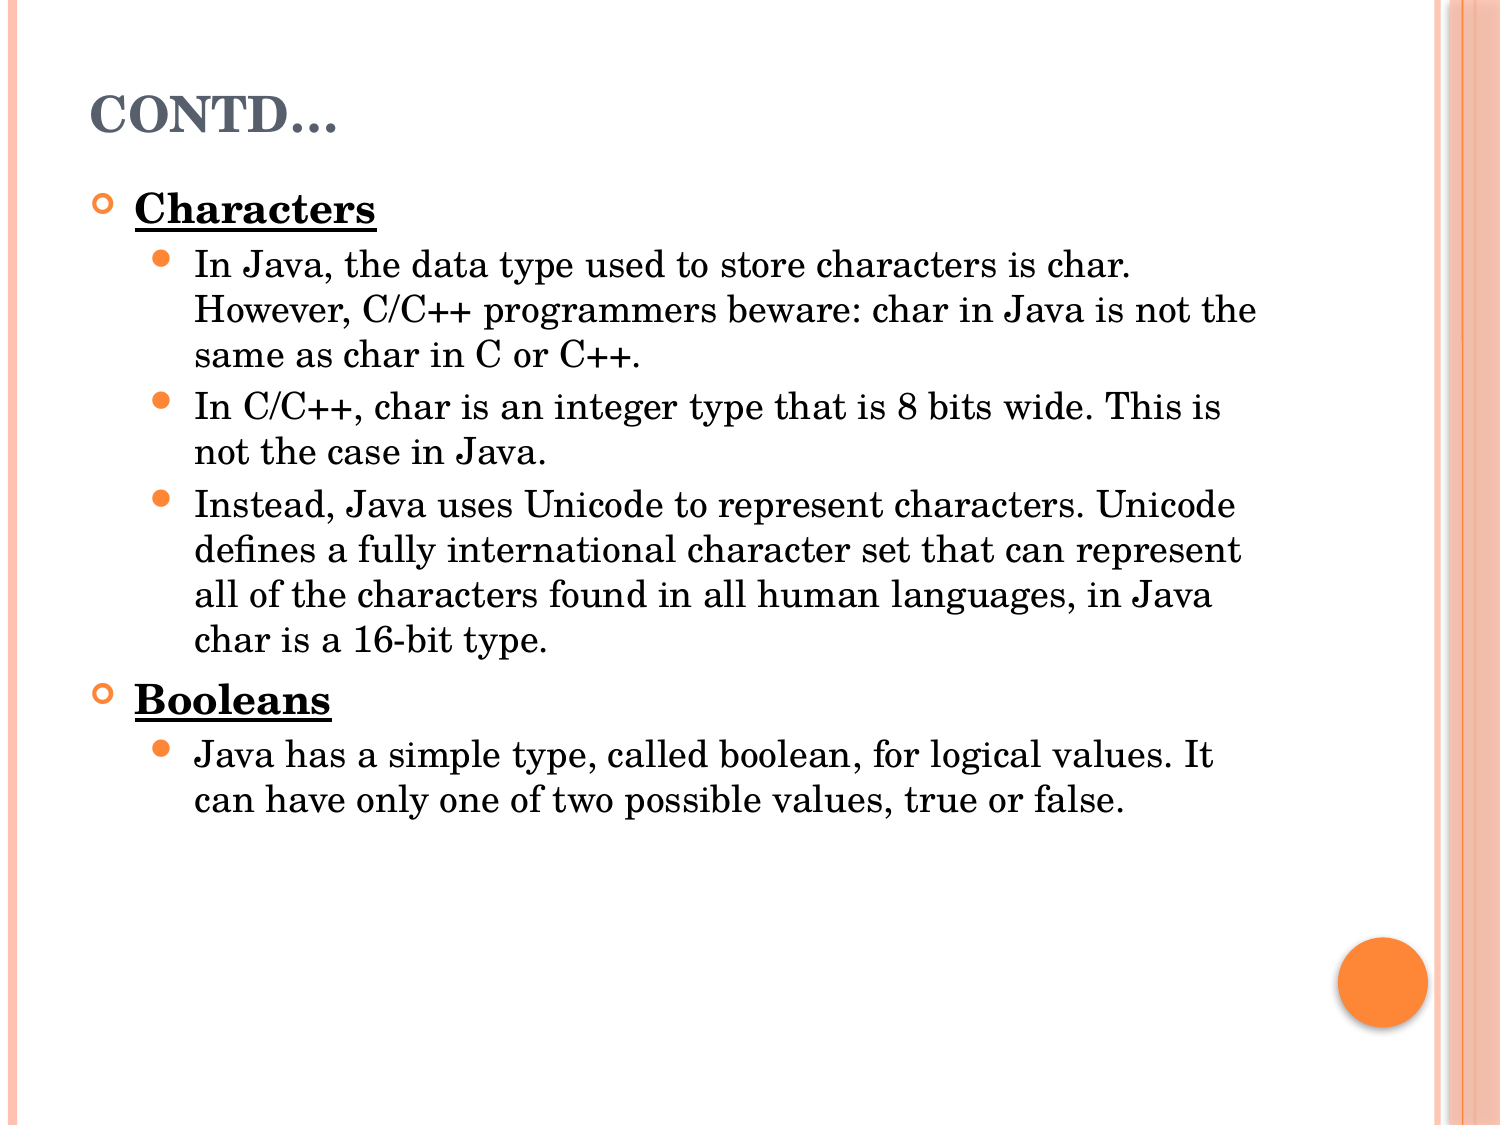

# Contd…
Characters
In Java, the data type used to store characters is char. However, C/C++ programmers beware: char in Java is not the same as char in C or C++.
In C/C++, char is an integer type that is 8 bits wide. This is not the case in Java.
Instead, Java uses Unicode to represent characters. Unicode defines a fully international character set that can represent all of the characters found in all human languages, in Java char is a 16-bit type.
Booleans
Java has a simple type, called boolean, for logical values. It can have only one of two possible values, true or false.